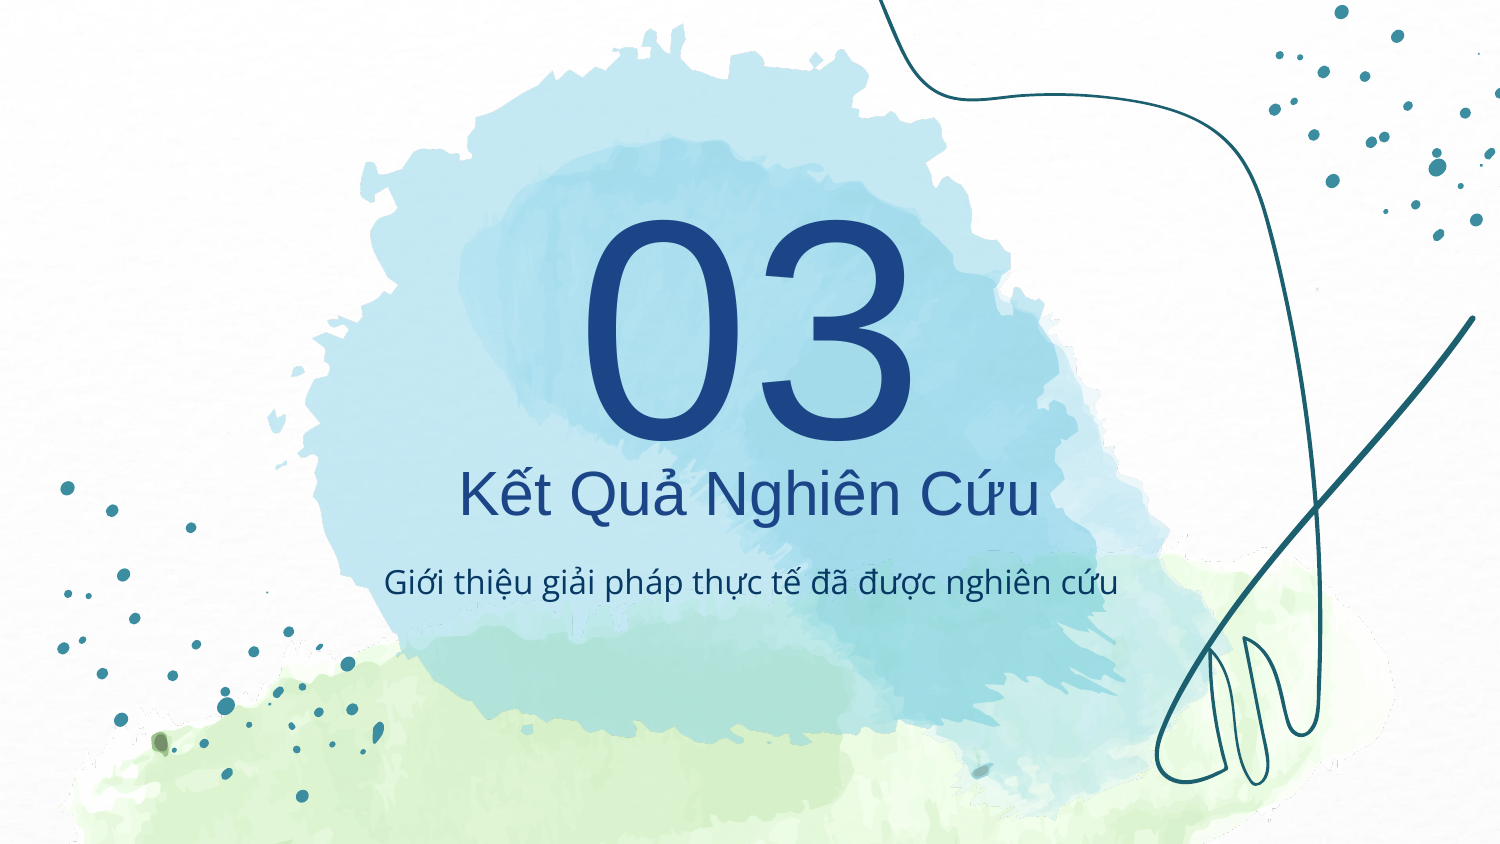

03
# Kết Quả Nghiên Cứu
Giới thiệu giải pháp thực tế đã được nghiên cứu